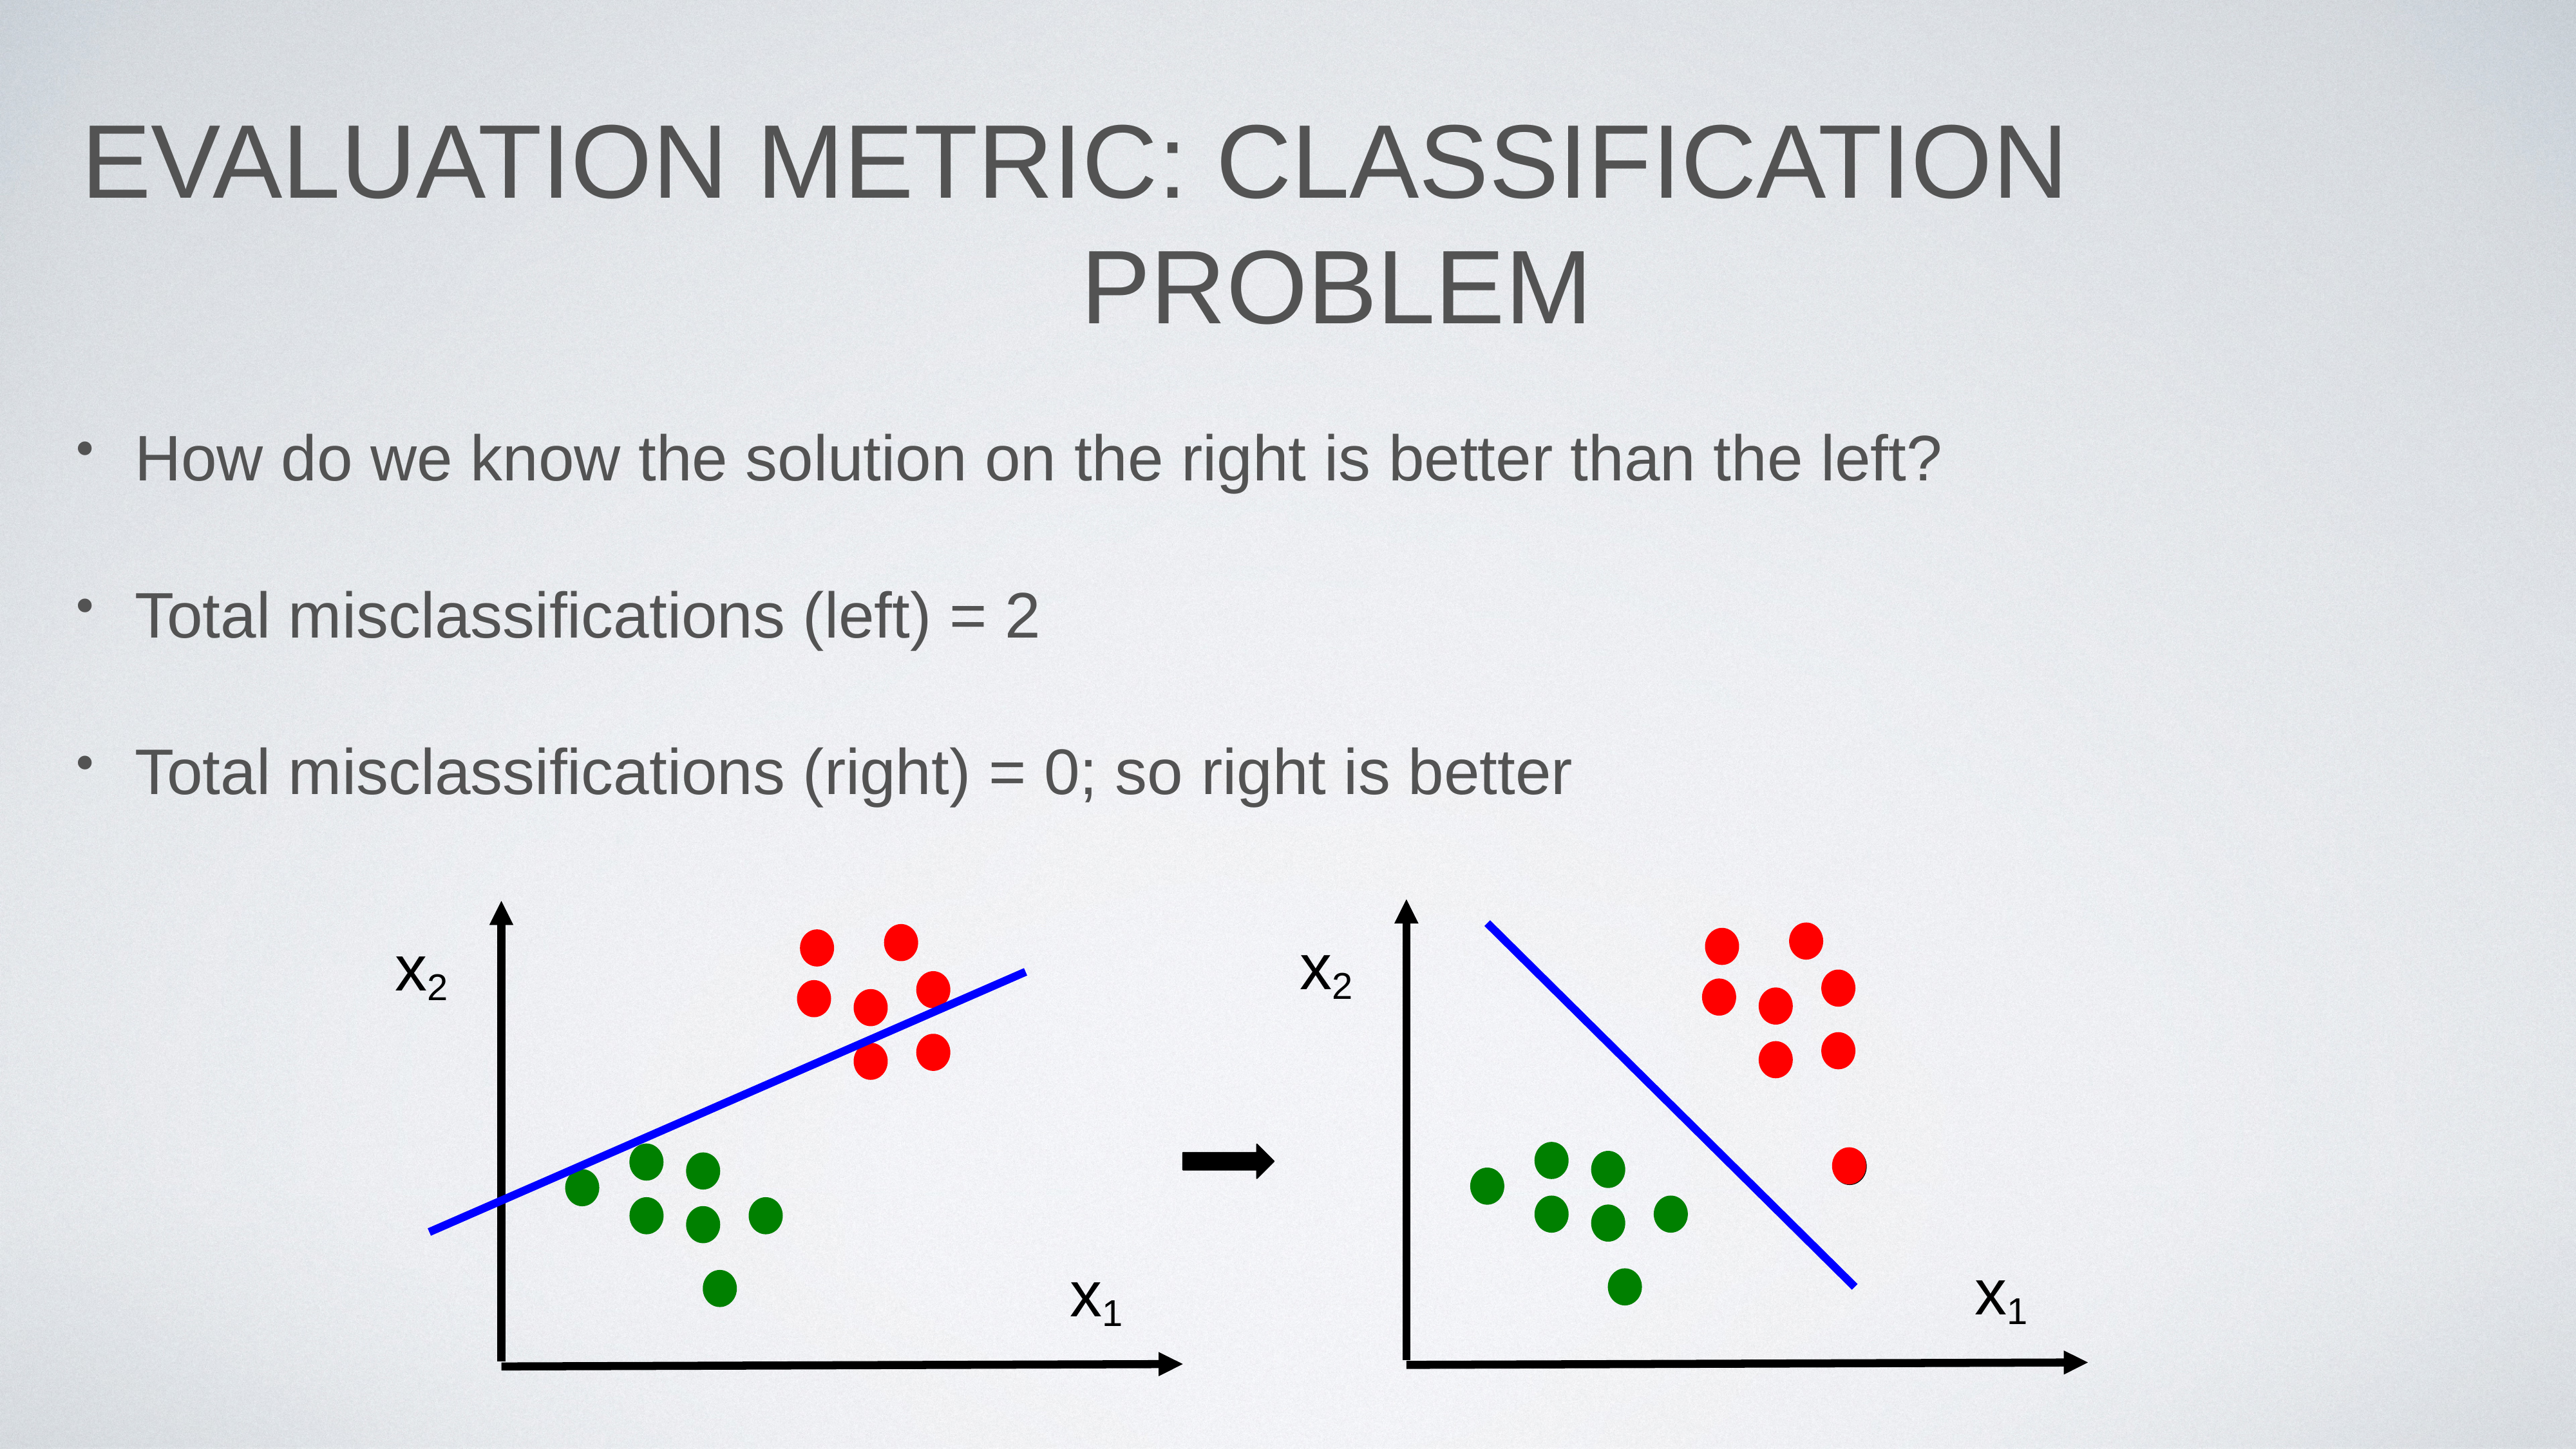

# Evaluation metric: Classification 						problem
How do we know the solution on the right is better than the left?
Total misclassifications (left) = 2
Total misclassifications (right) = 0; so right is better

x2
x2

x1
x1

18